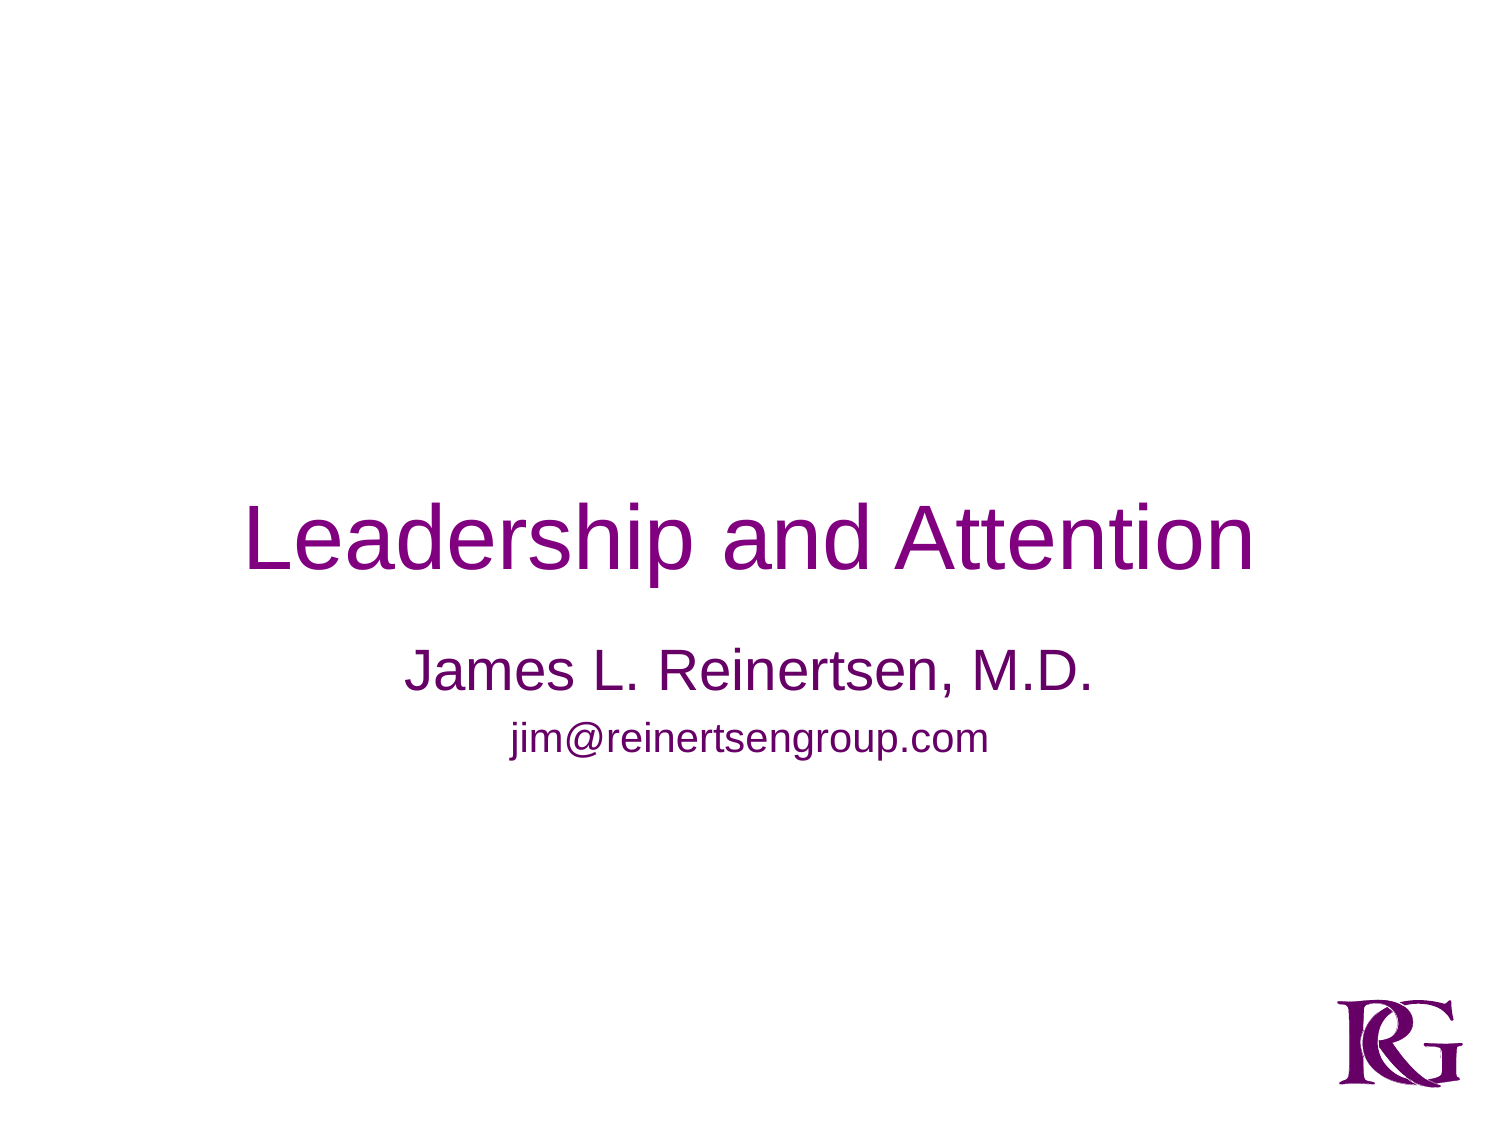

# Leadership and Attention
James L. Reinertsen, M.D.
jim@reinertsengroup.com